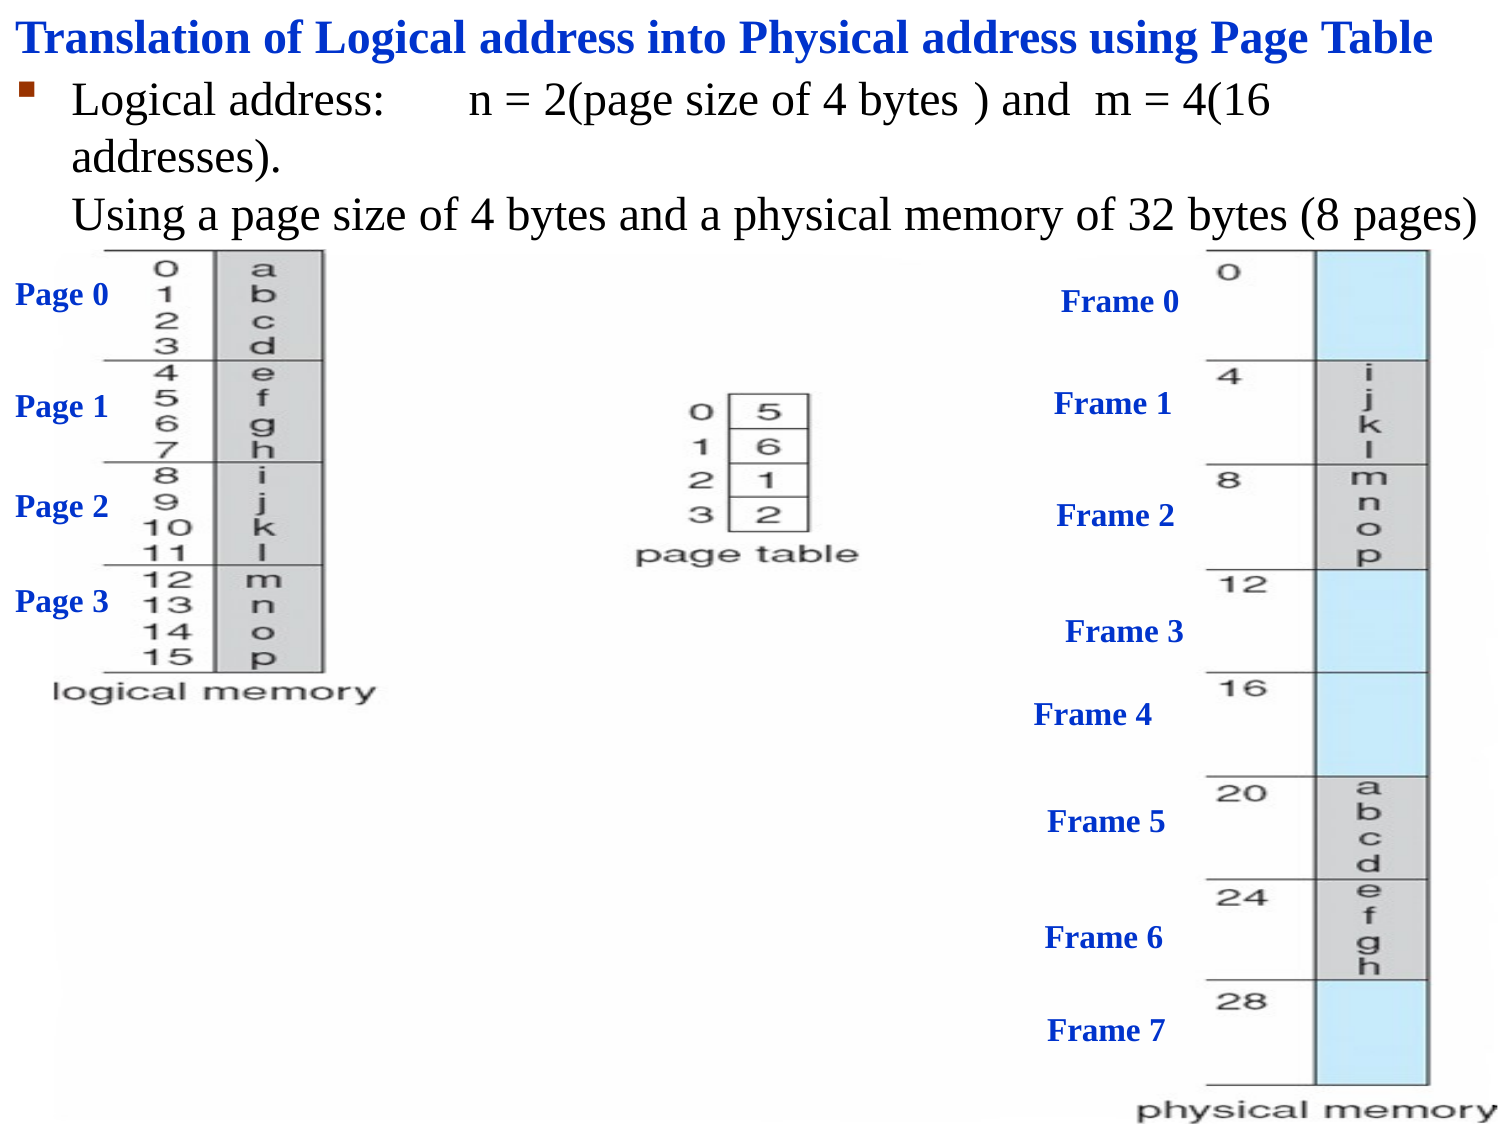

# Translation of Logical address into Physical address using Page Table
Logical address:	n = 2(page size of 4 bytes ) and	m = 4(16 addresses).
Using a page size of 4 bytes and a physical memory of 32 bytes (8 pages)

Page 0
Frame 0
Frame 1
Page 1
Page 2
Frame 2
Page 3
Frame 3

Frame 4

Frame 5

Frame 6

Frame 7